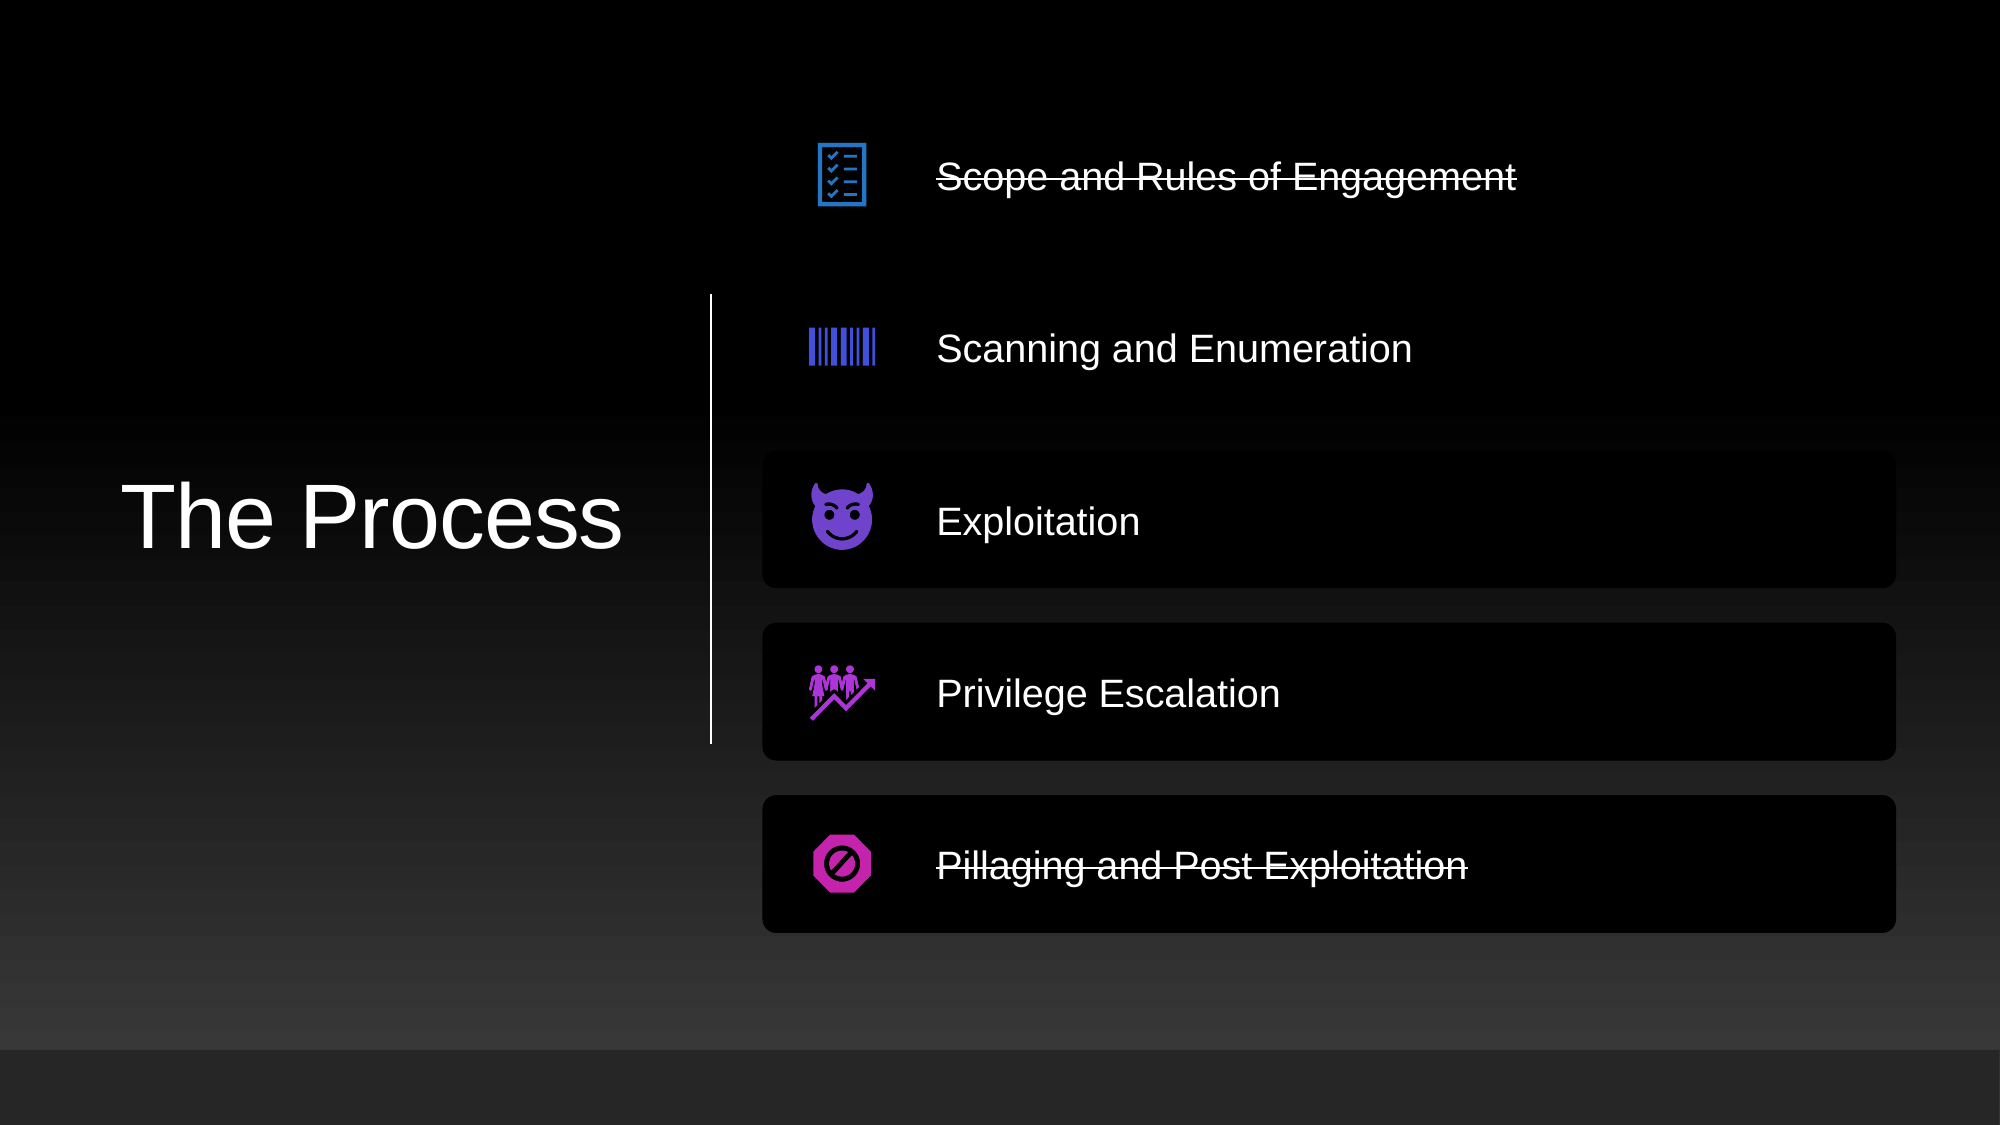

# The Process
Scope and Rules of Engagement
Scanning and Enumeration
Exploitation
Privilege Escalation
Pillaging and Post Exploitation